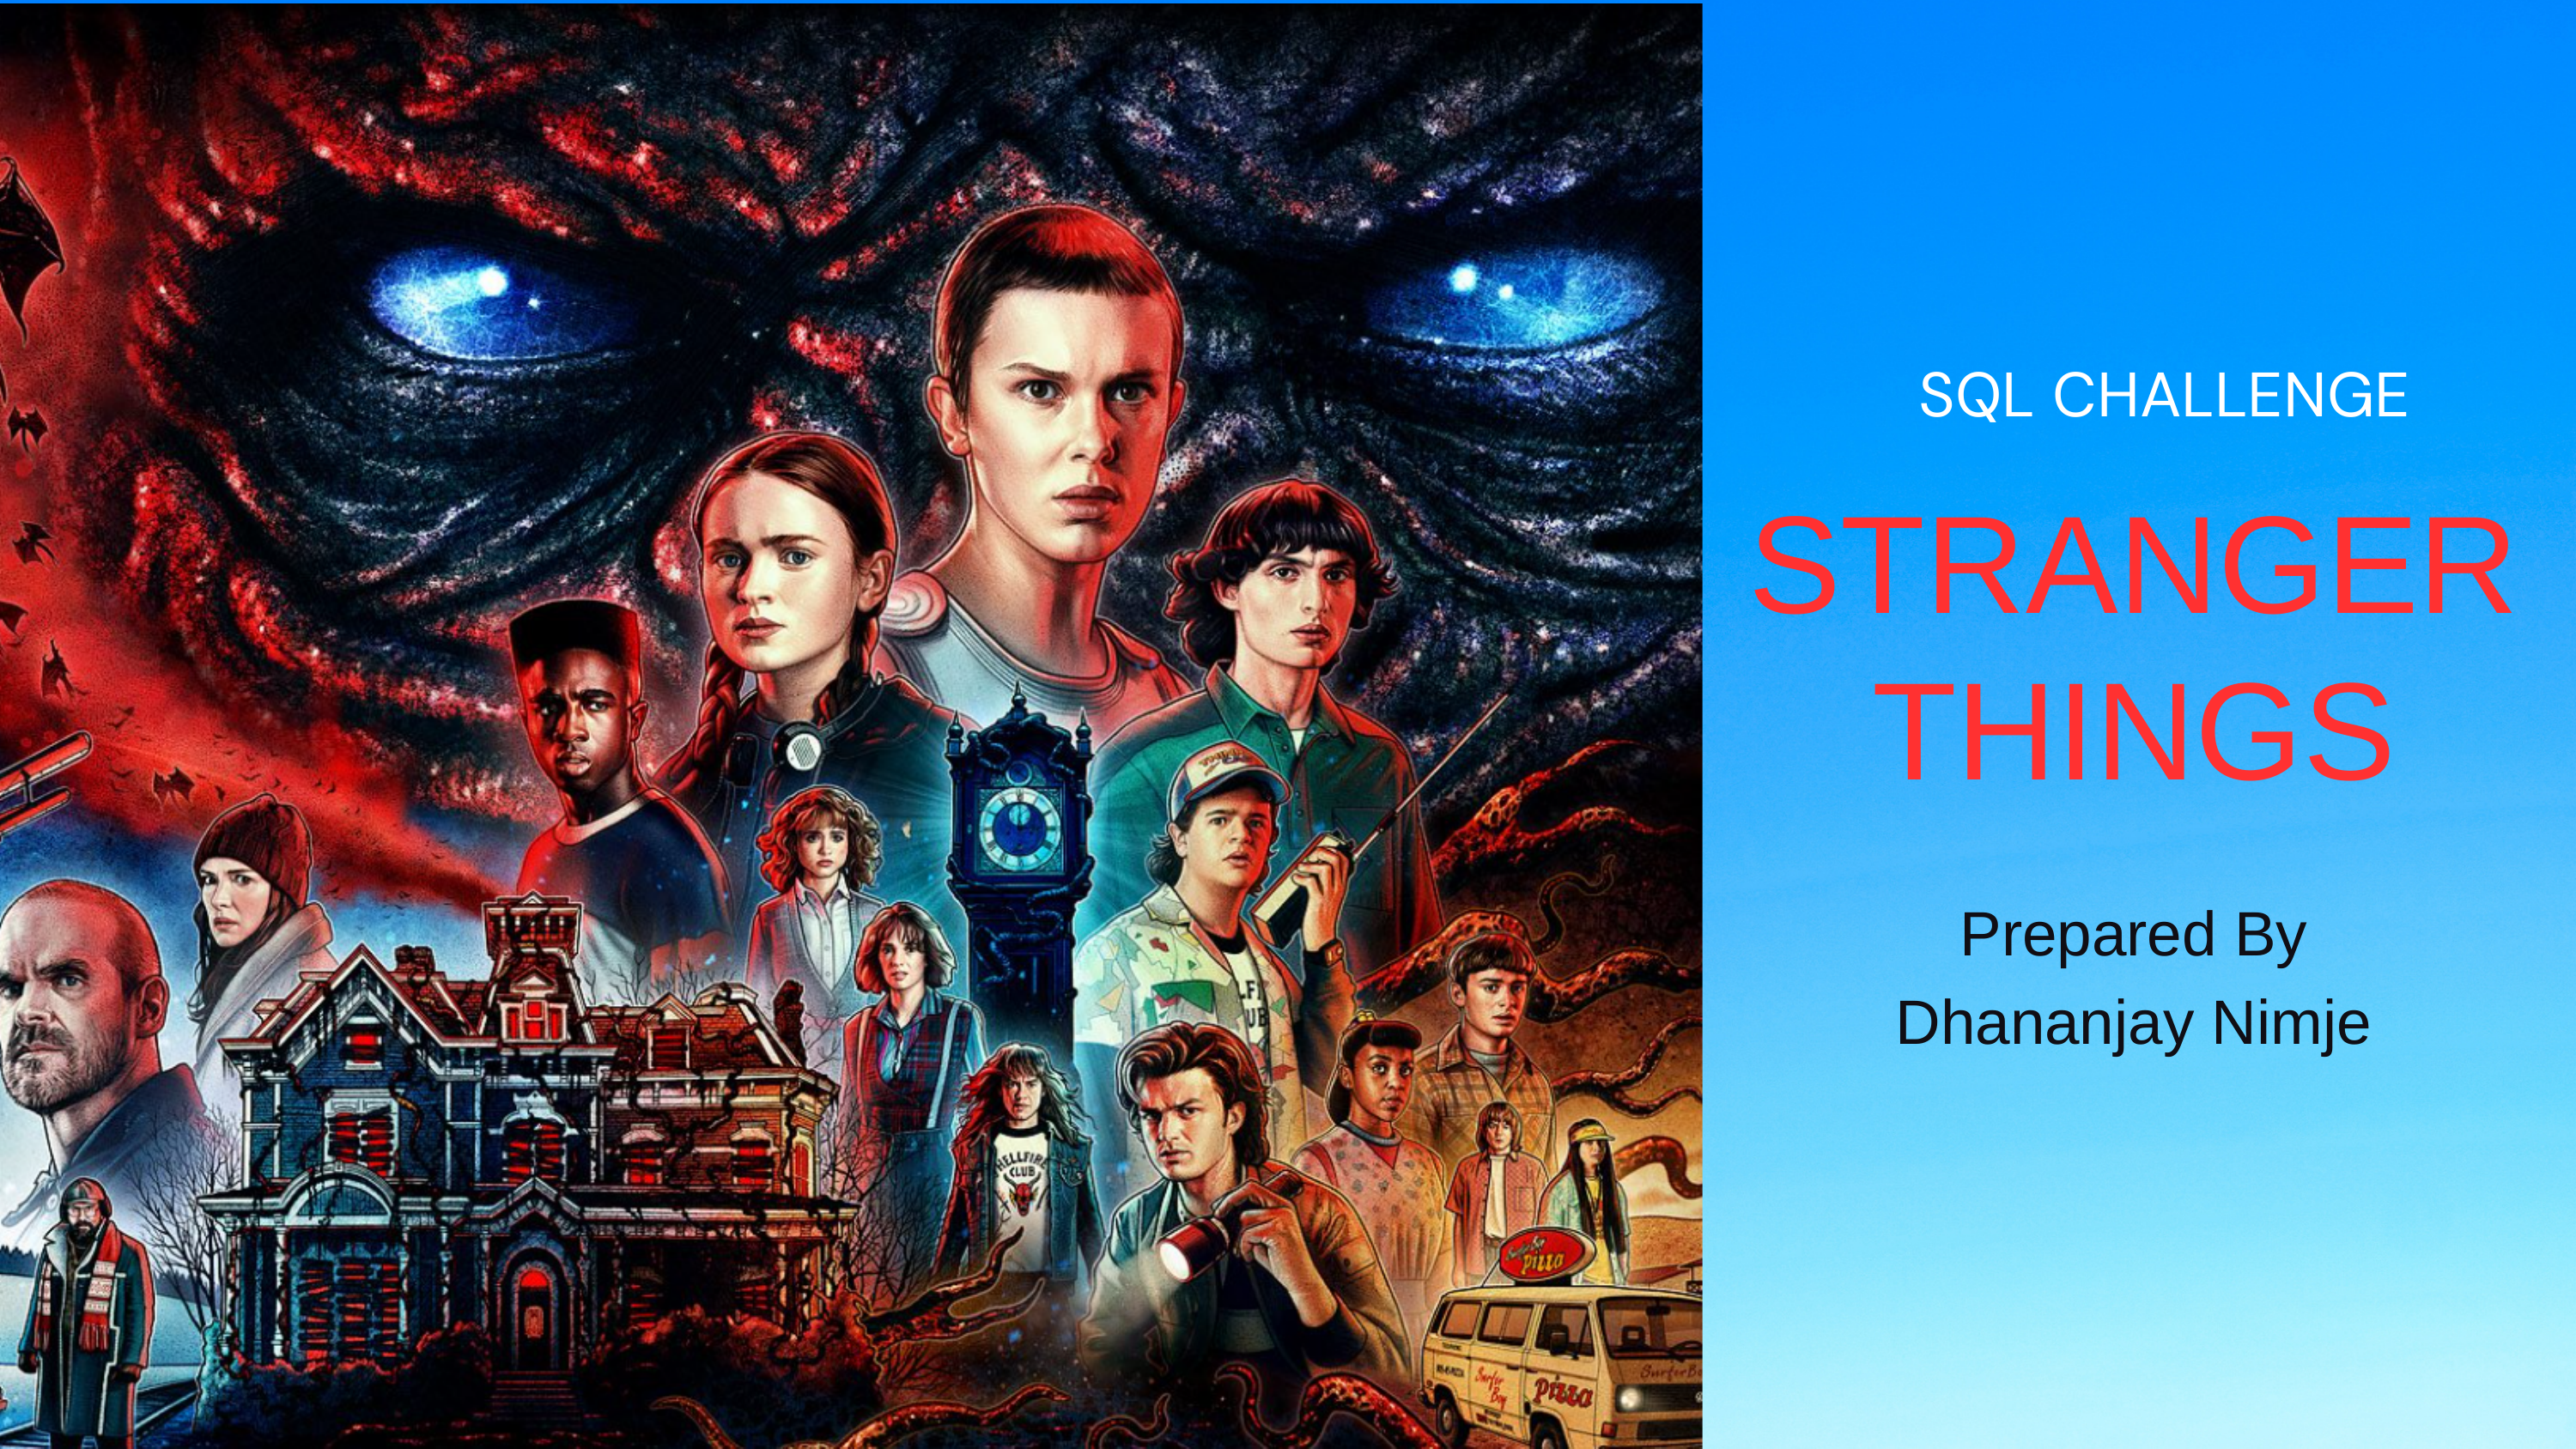

SQL CHALLENGE
STRANGER THINGS
Prepared By
Dhananjay Nimje